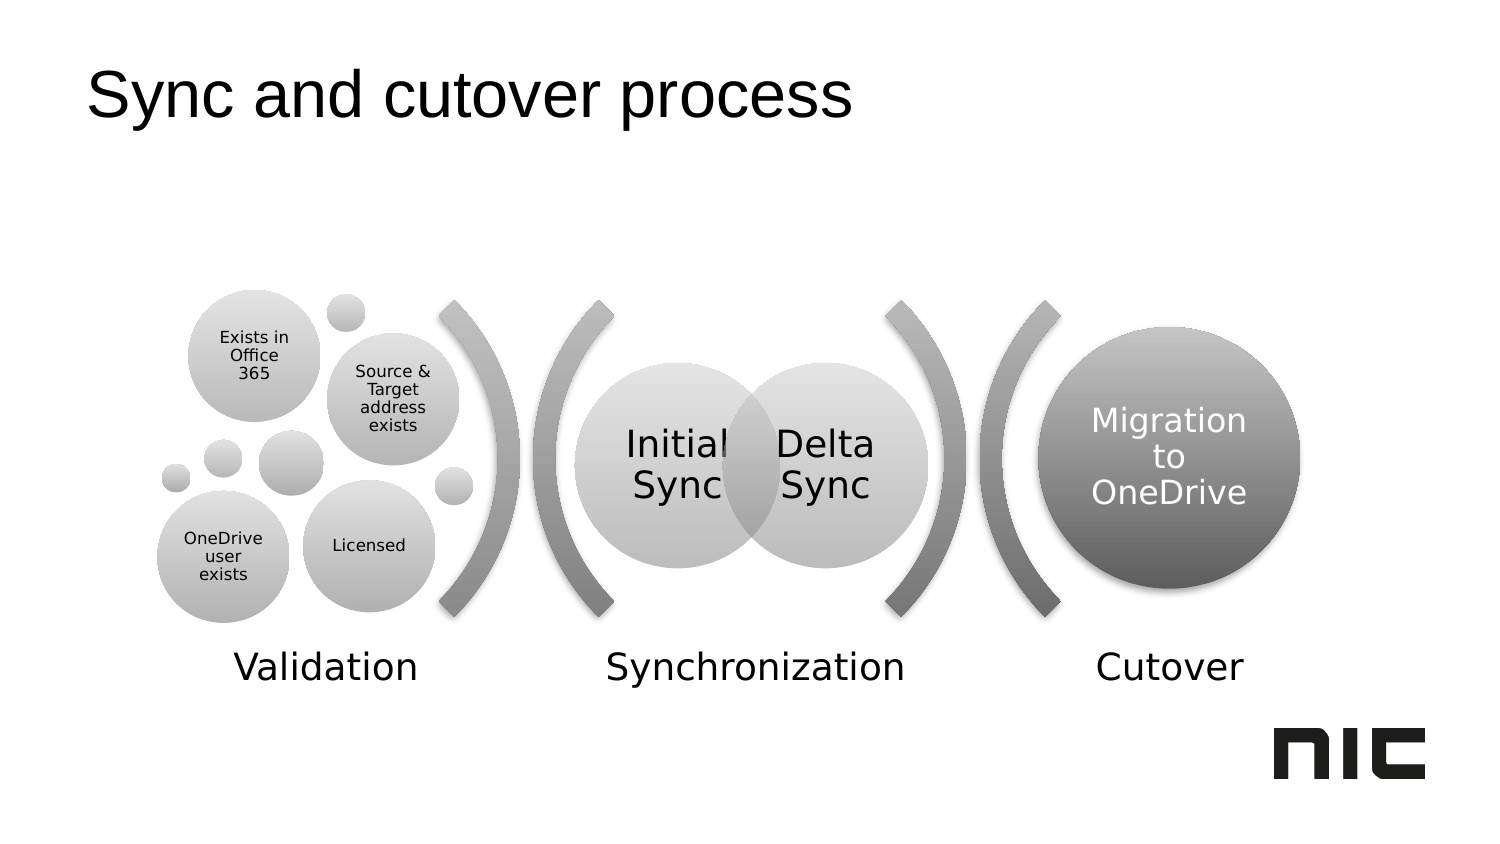

# Sync and cutover process
Synchronization
Cutover
Initial Sync
Delta Sync
Exists in Office 365
Source & Target address exists
OneDrive user exists
Licensed
Migration to OneDrive
Validation